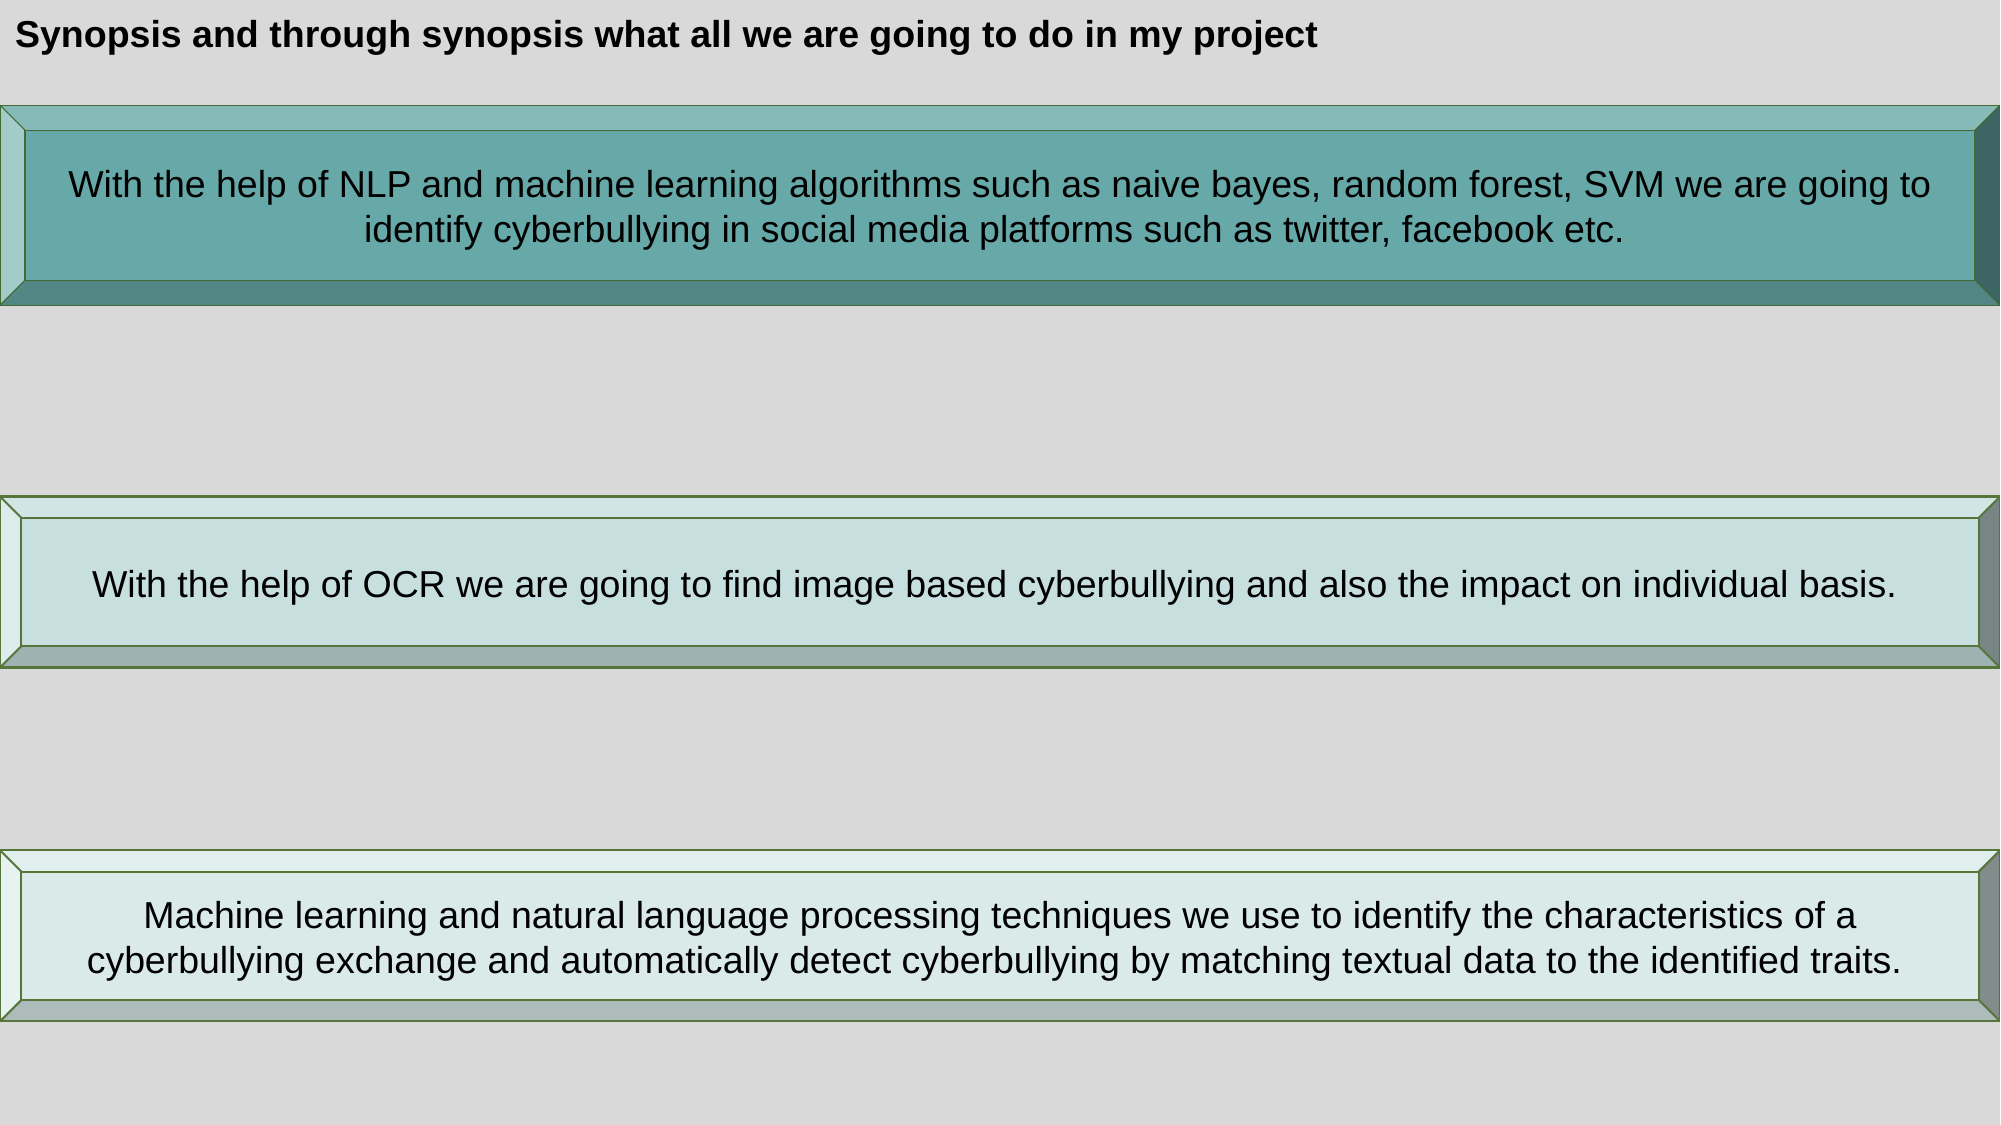

Synopsis and through synopsis what all we are going to do in my project
With the help of NLP and machine learning algorithms such as naive bayes, random forest, SVM we are going to identify cyberbullying in social media platforms such as twitter, facebook etc.
With the help of OCR we are going to find image based cyberbullying and also the impact on individual basis.
Machine learning and natural language processing techniques we use to identify the characteristics of a cyberbullying exchange and automatically detect cyberbullying by matching textual data to the identified traits.